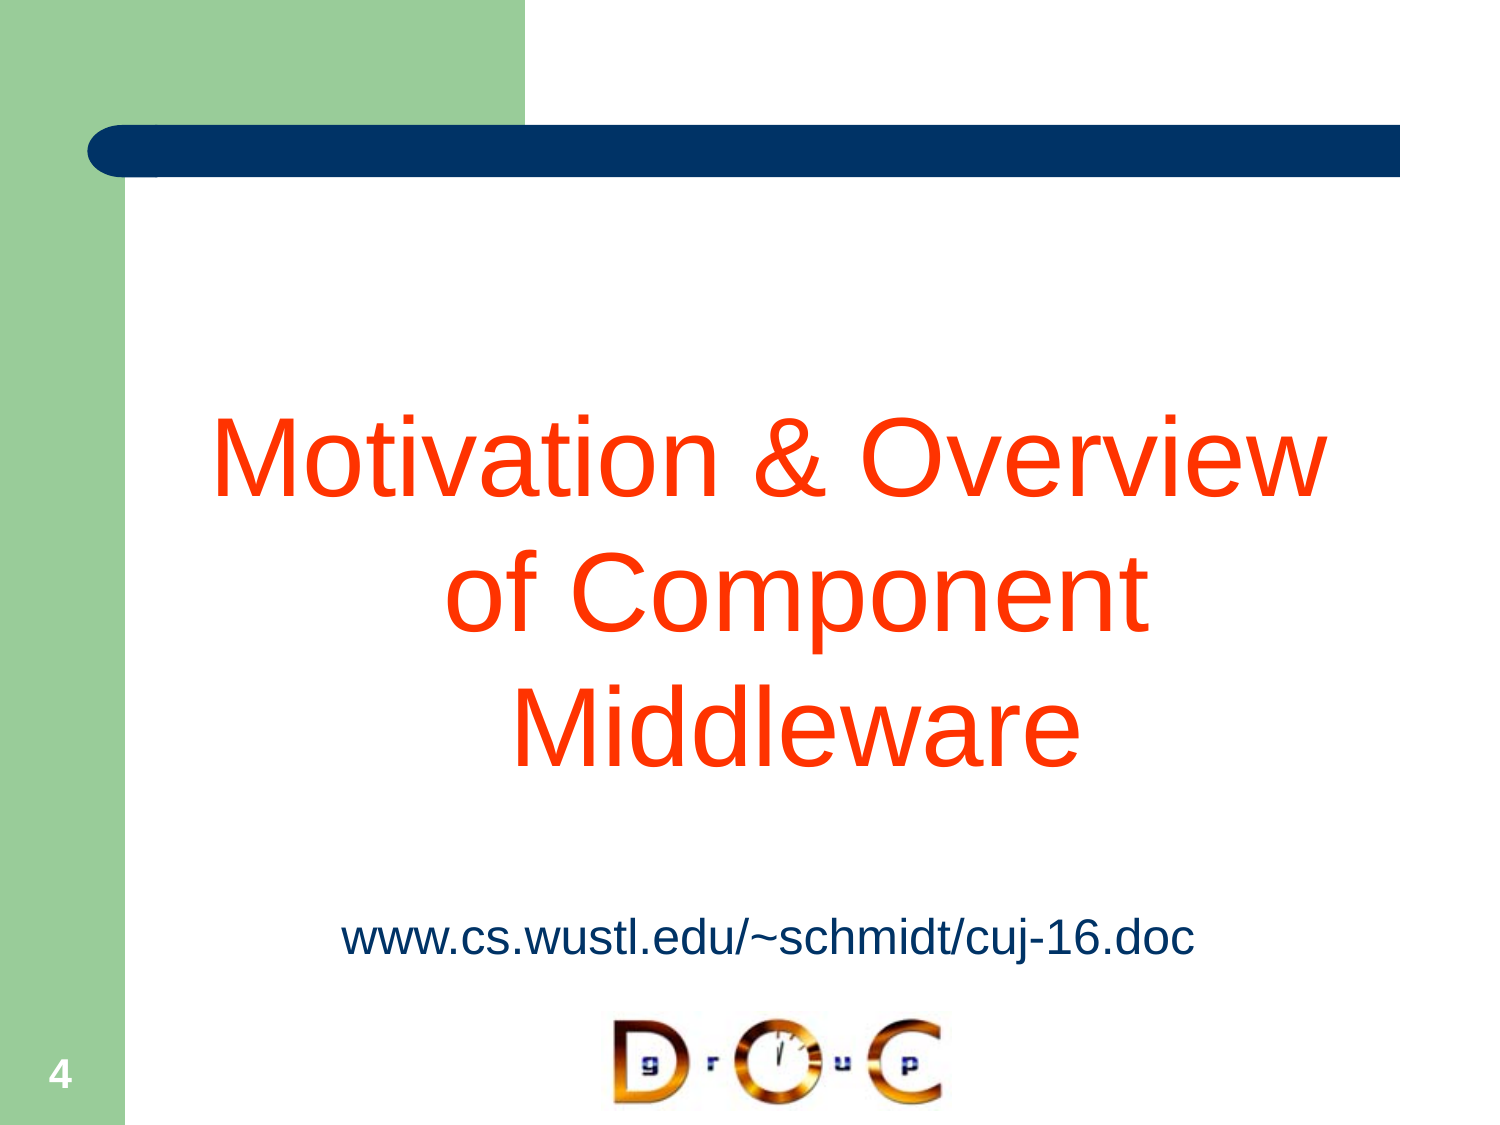

Motivation & Overview of Component Middleware
www.cs.wustl.edu/~schmidt/cuj-16.doc
4